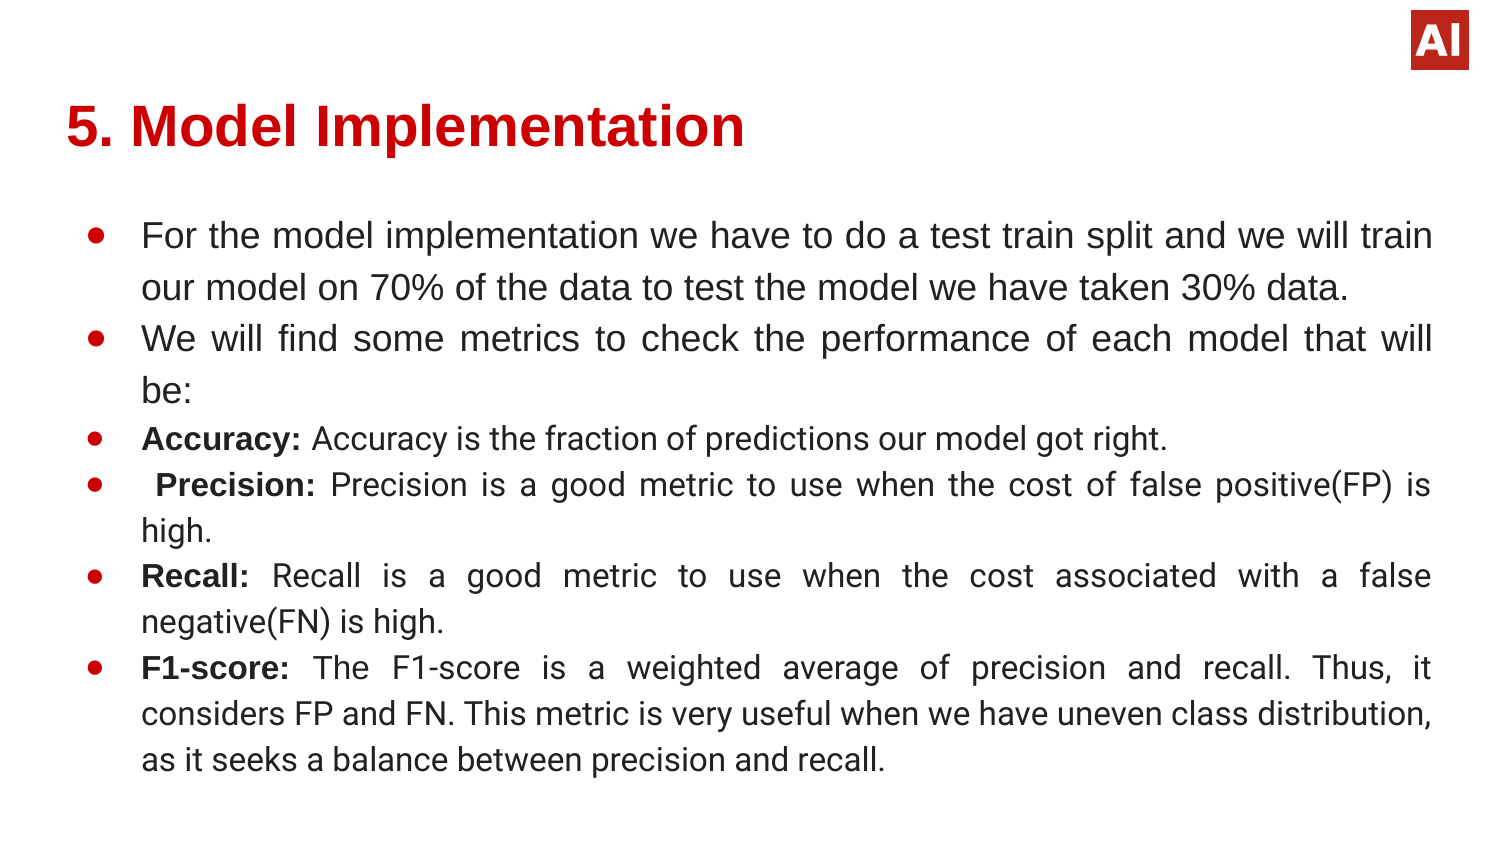

# 5. Model Implementation
For the model implementation we have to do a test train split and we will train our model on 70% of the data to test the model we have taken 30% data.
We will find some metrics to check the performance of each model that will be:
Accuracy: Accuracy is the fraction of predictions our model got right.
 Precision: Precision is a good metric to use when the cost of false positive(FP) is high.
Recall: Recall is a good metric to use when the cost associated with a false negative(FN) is high.
F1-score: The F1-score is a weighted average of precision and recall. Thus, it considers FP and FN. This metric is very useful when we have uneven class distribution, as it seeks a balance between precision and recall.